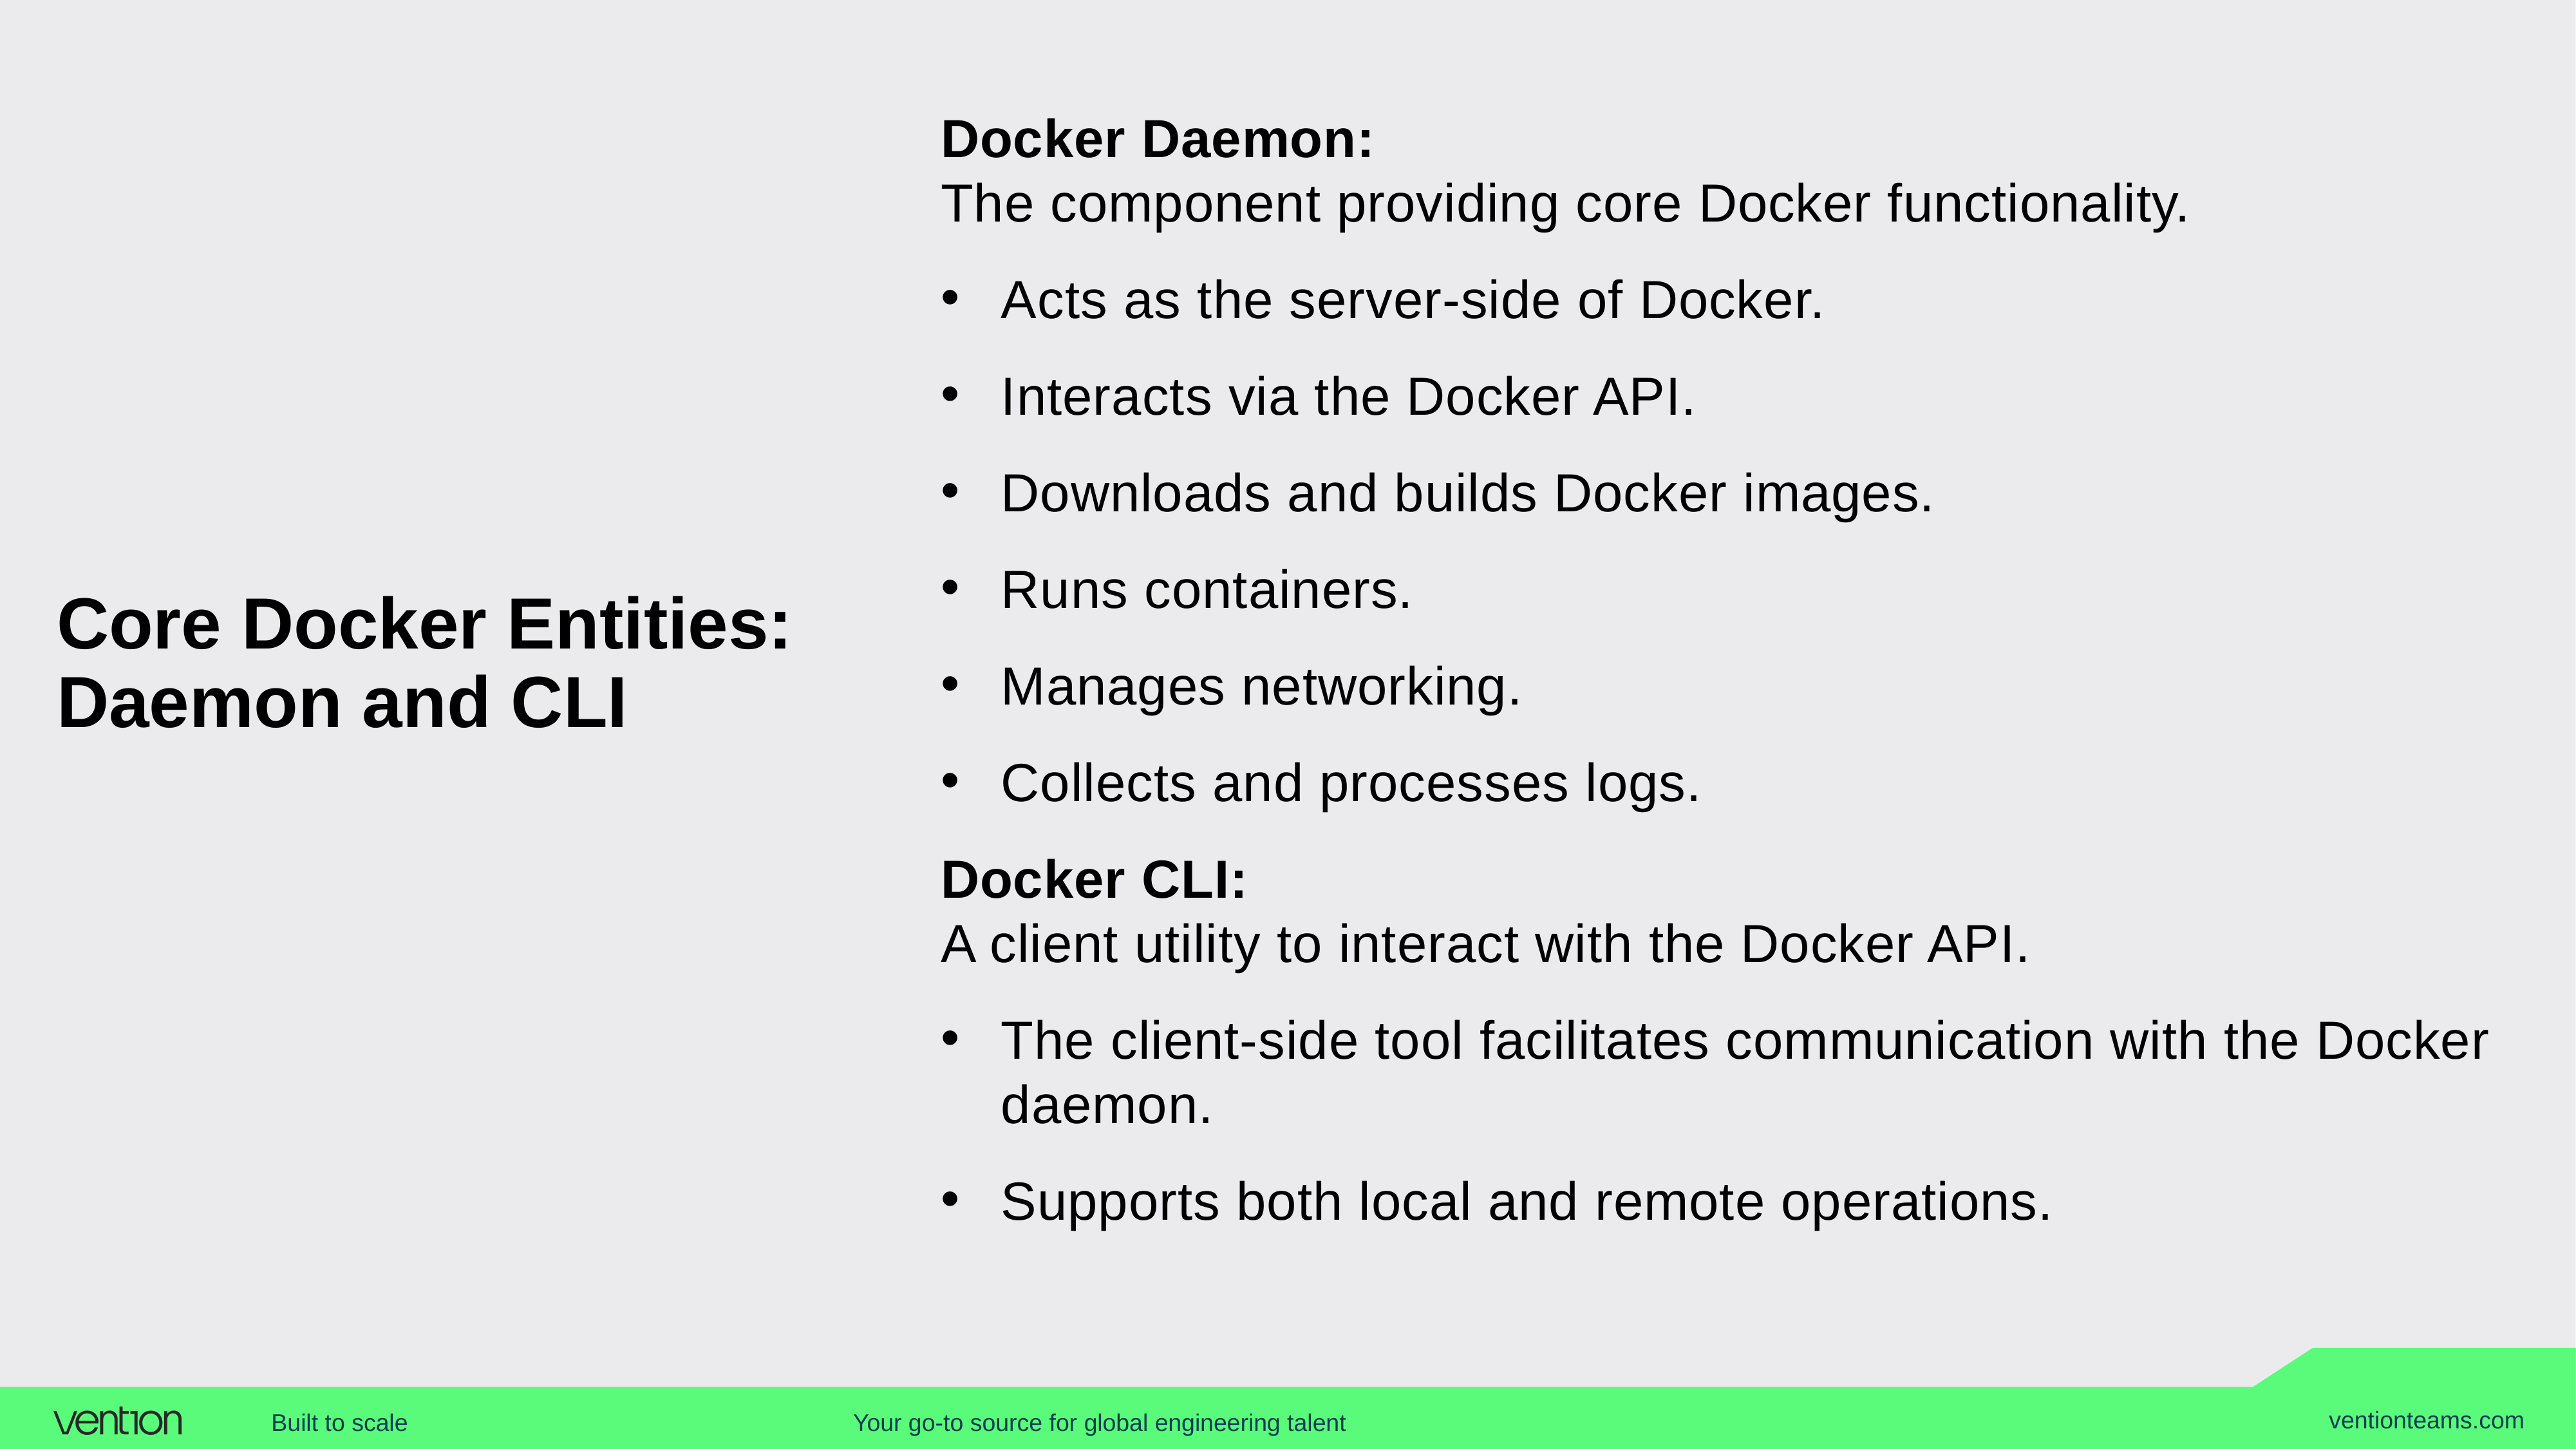

Docker Daemon:
The component providing core Docker functionality.
Acts as the server-side of Docker.
Interacts via the Docker API.
Downloads and builds Docker images.
Runs containers.
Manages networking.
Collects and processes logs.
Docker CLI:
A client utility to interact with the Docker API.
The client-side tool facilitates communication with the Docker daemon.
Supports both local and remote operations.
# Core Docker Entities: Daemon and CLI